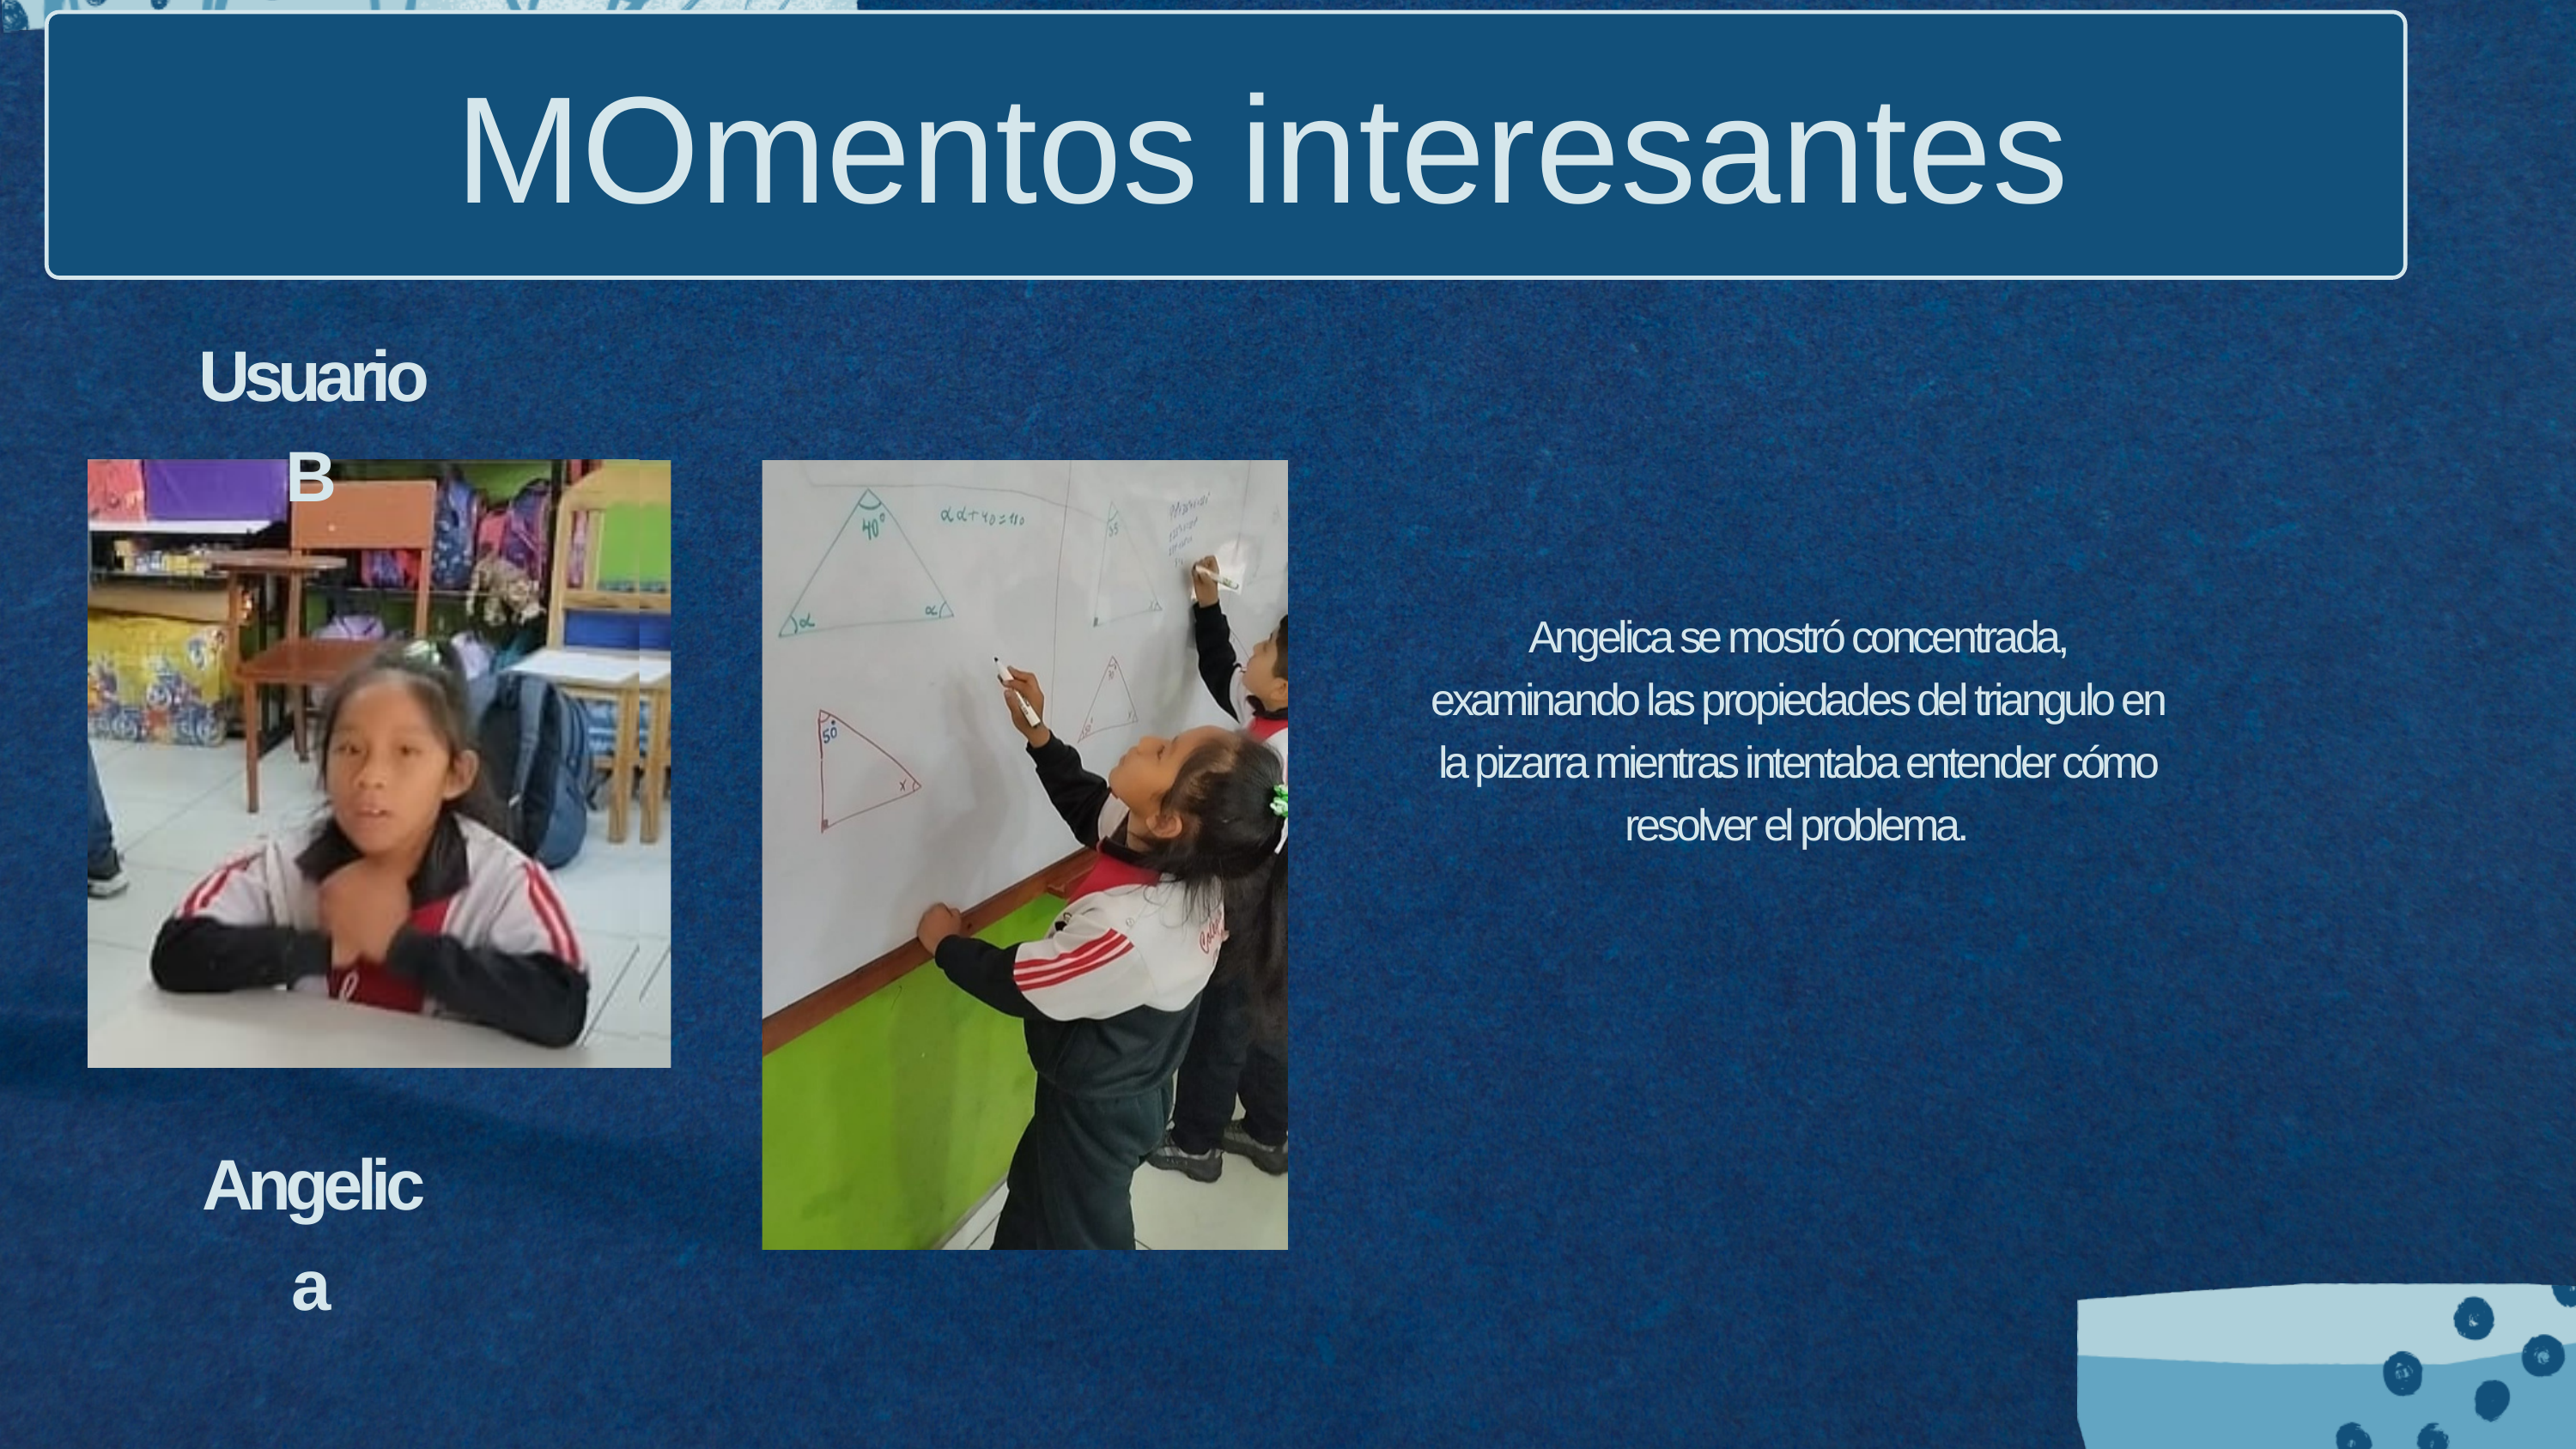

MOmentos interesantes
Usuario B

Angelica se mostró concentrada, examinando las propiedades del triangulo en la pizarra mientras intentaba entender cómo resolver el problema.
Angelica